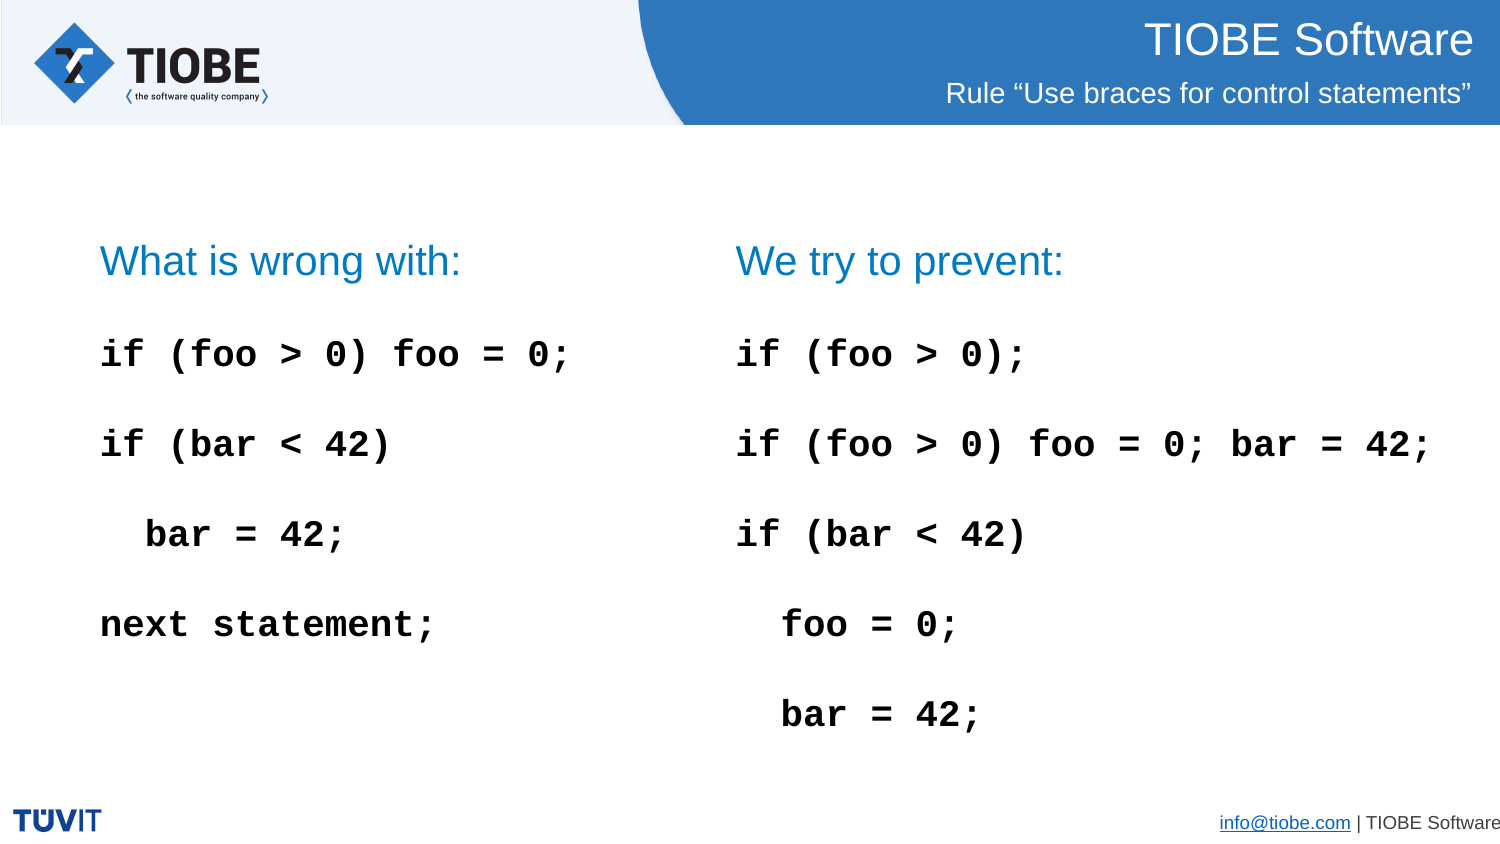

# Rule “Use braces for control statements”
What is wrong with:
if (foo > 0) foo = 0;
if (bar < 42)
  bar = 42;
next statement;
We try to prevent:
if (foo > 0);
if (foo > 0) foo = 0; bar = 42;
if (bar < 42)
  foo = 0;
  bar = 42;